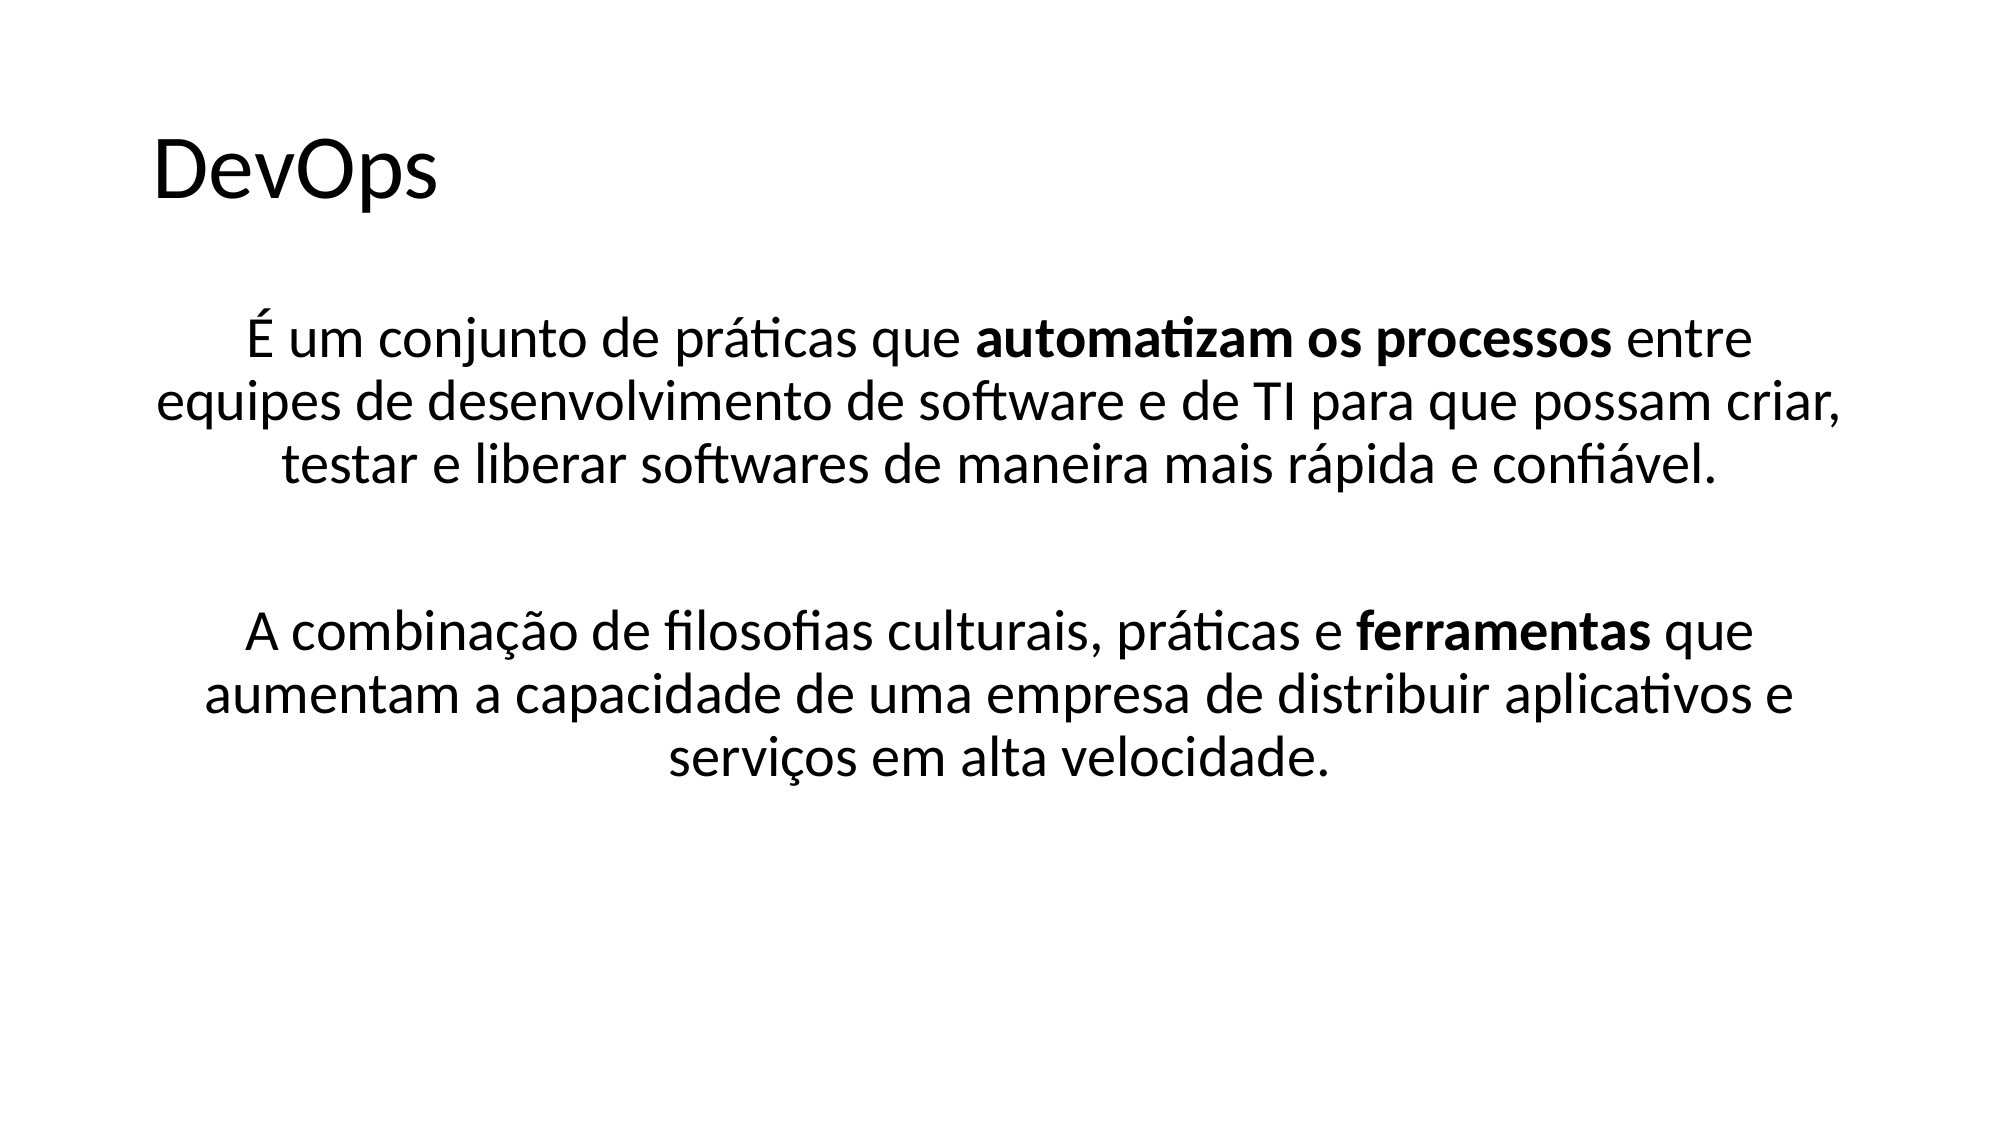

# DevOps
É um conjunto de práticas que automatizam os processos entre equipes de desenvolvimento de software e de TI para que possam criar, testar e liberar softwares de maneira mais rápida e confiável.

A combinação de filosofias culturais, práticas e ferramentas que aumentam a capacidade de uma empresa de distribuir aplicativos e serviços em alta velocidade.